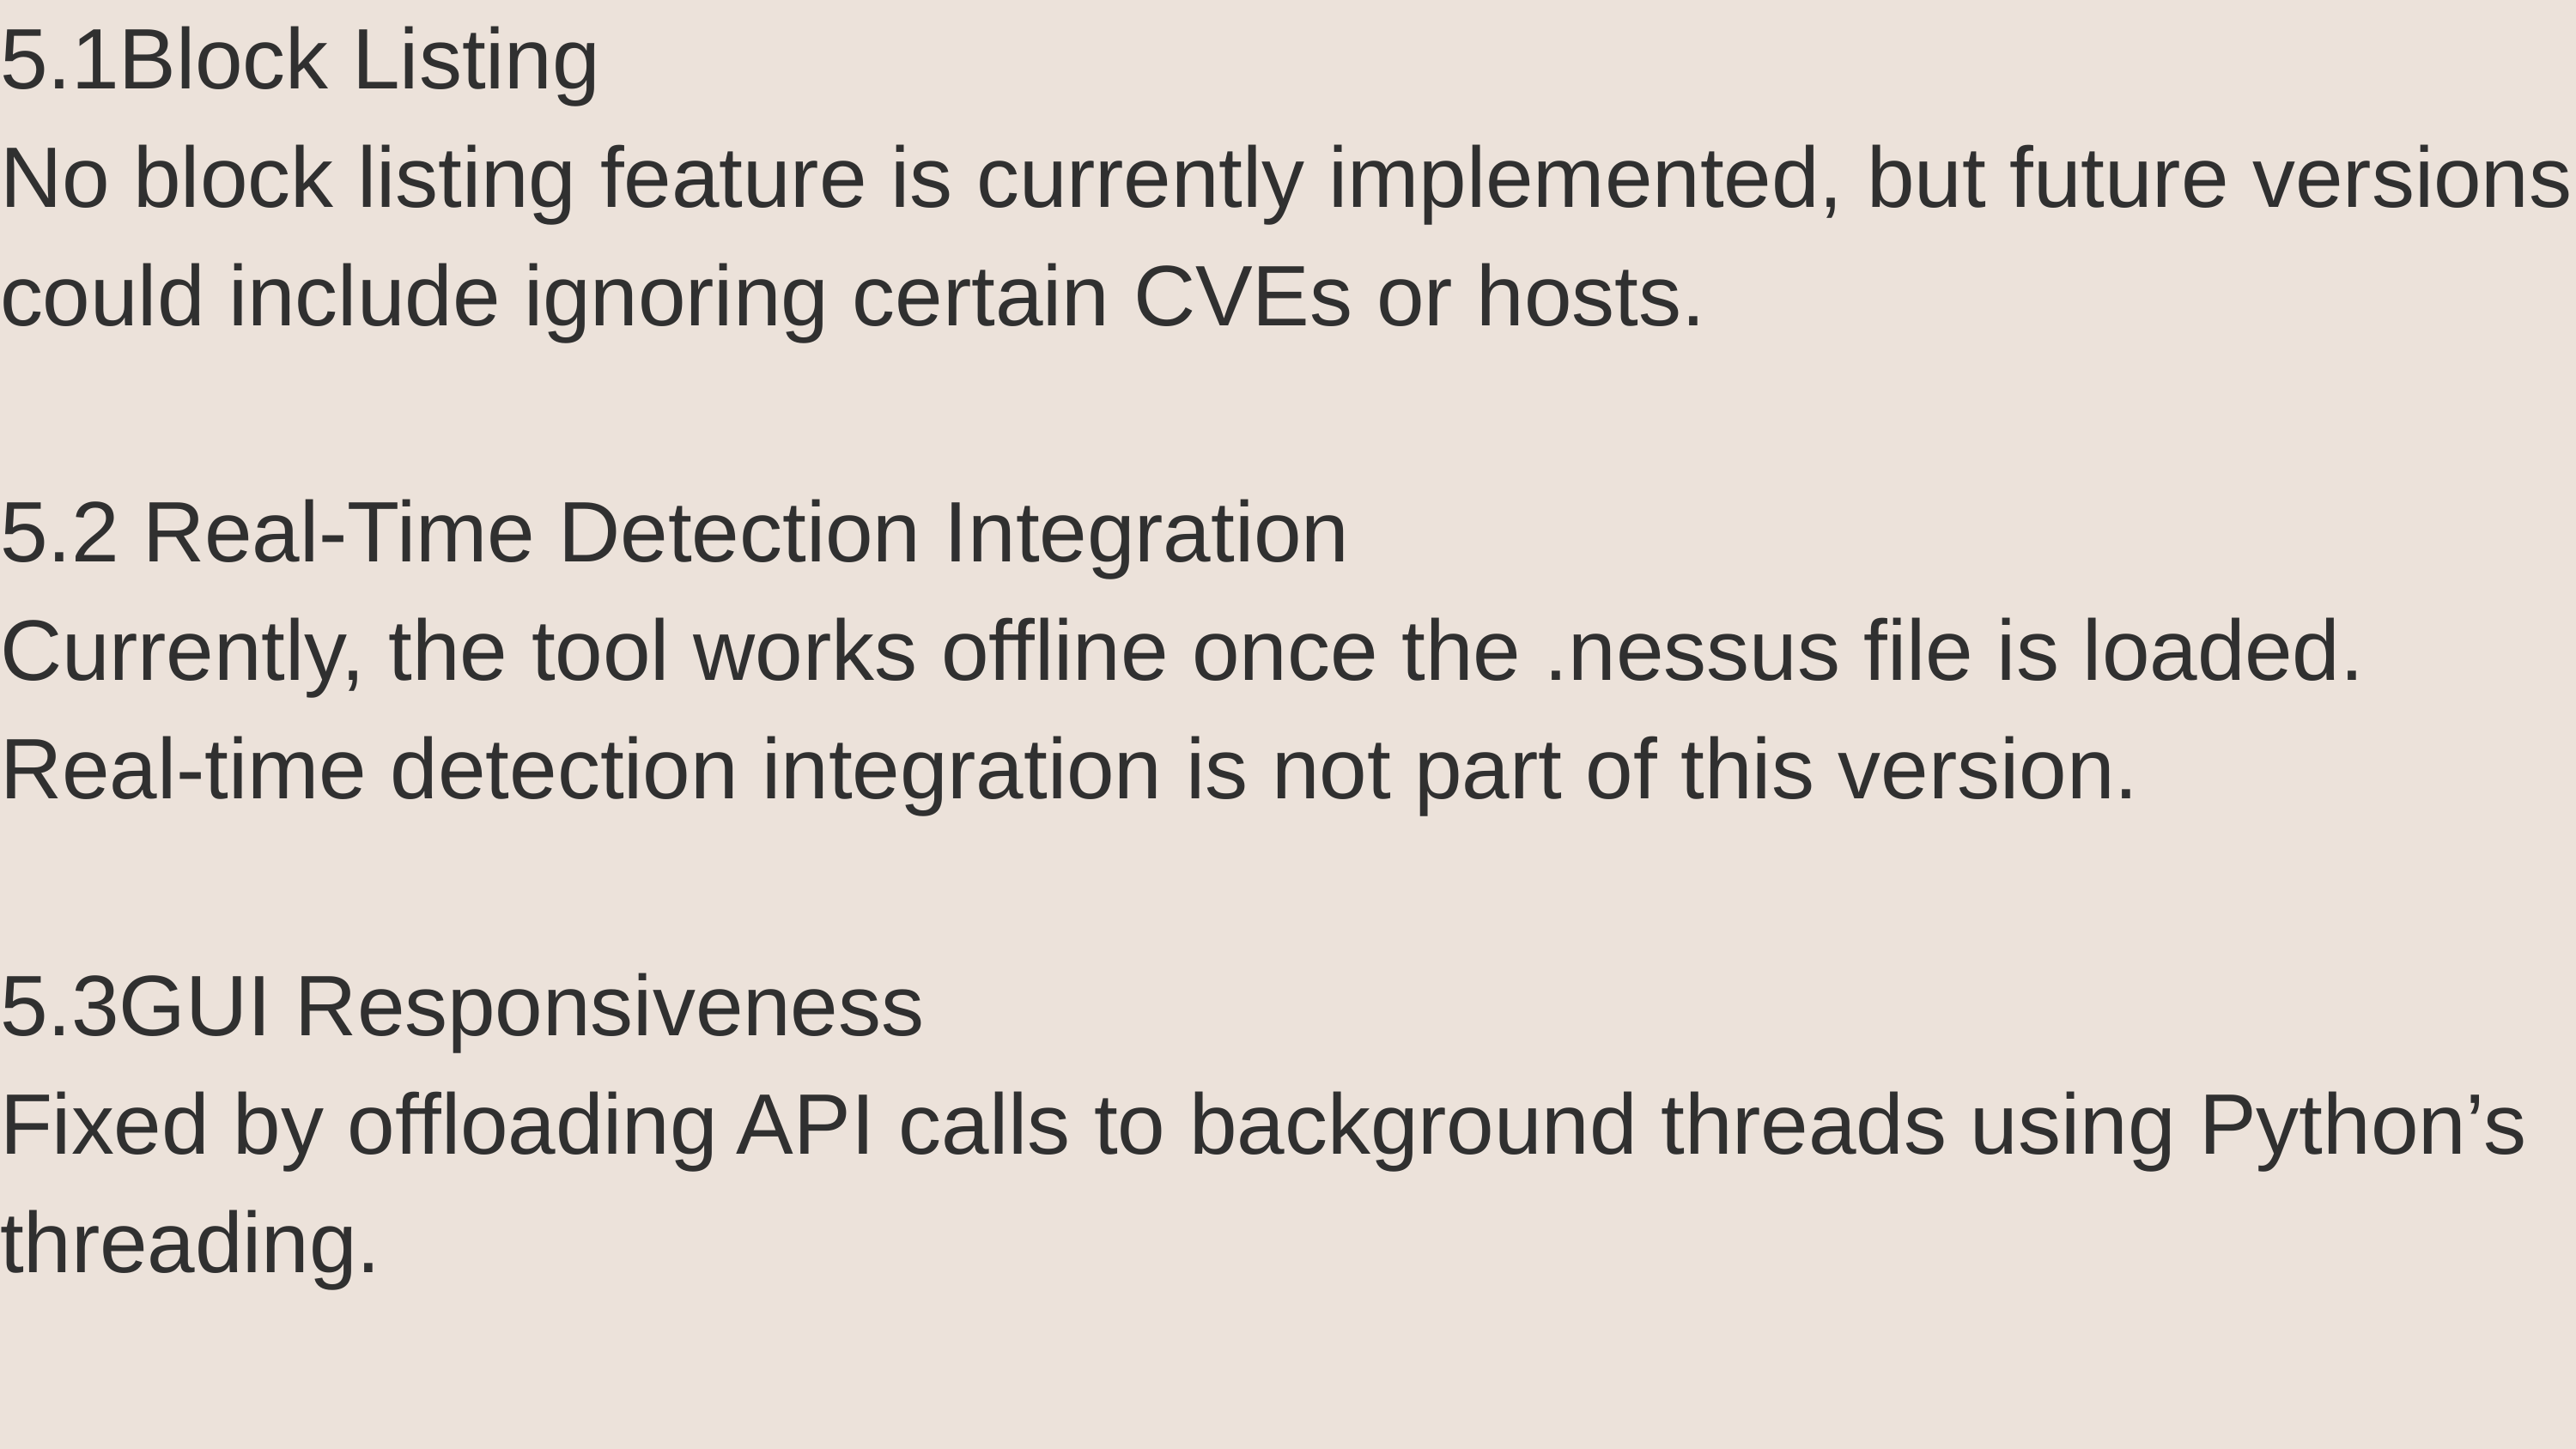

5.1Block Listing
No block listing feature is currently implemented, but future versions could include ignoring certain CVEs or hosts.

5.2 Real-Time Detection Integration
Currently, the tool works offline once the .nessus file is loaded. Real-time detection integration is not part of this version.

5.3GUI Responsiveness
Fixed by offloading API calls to background threads using Python’s threading.